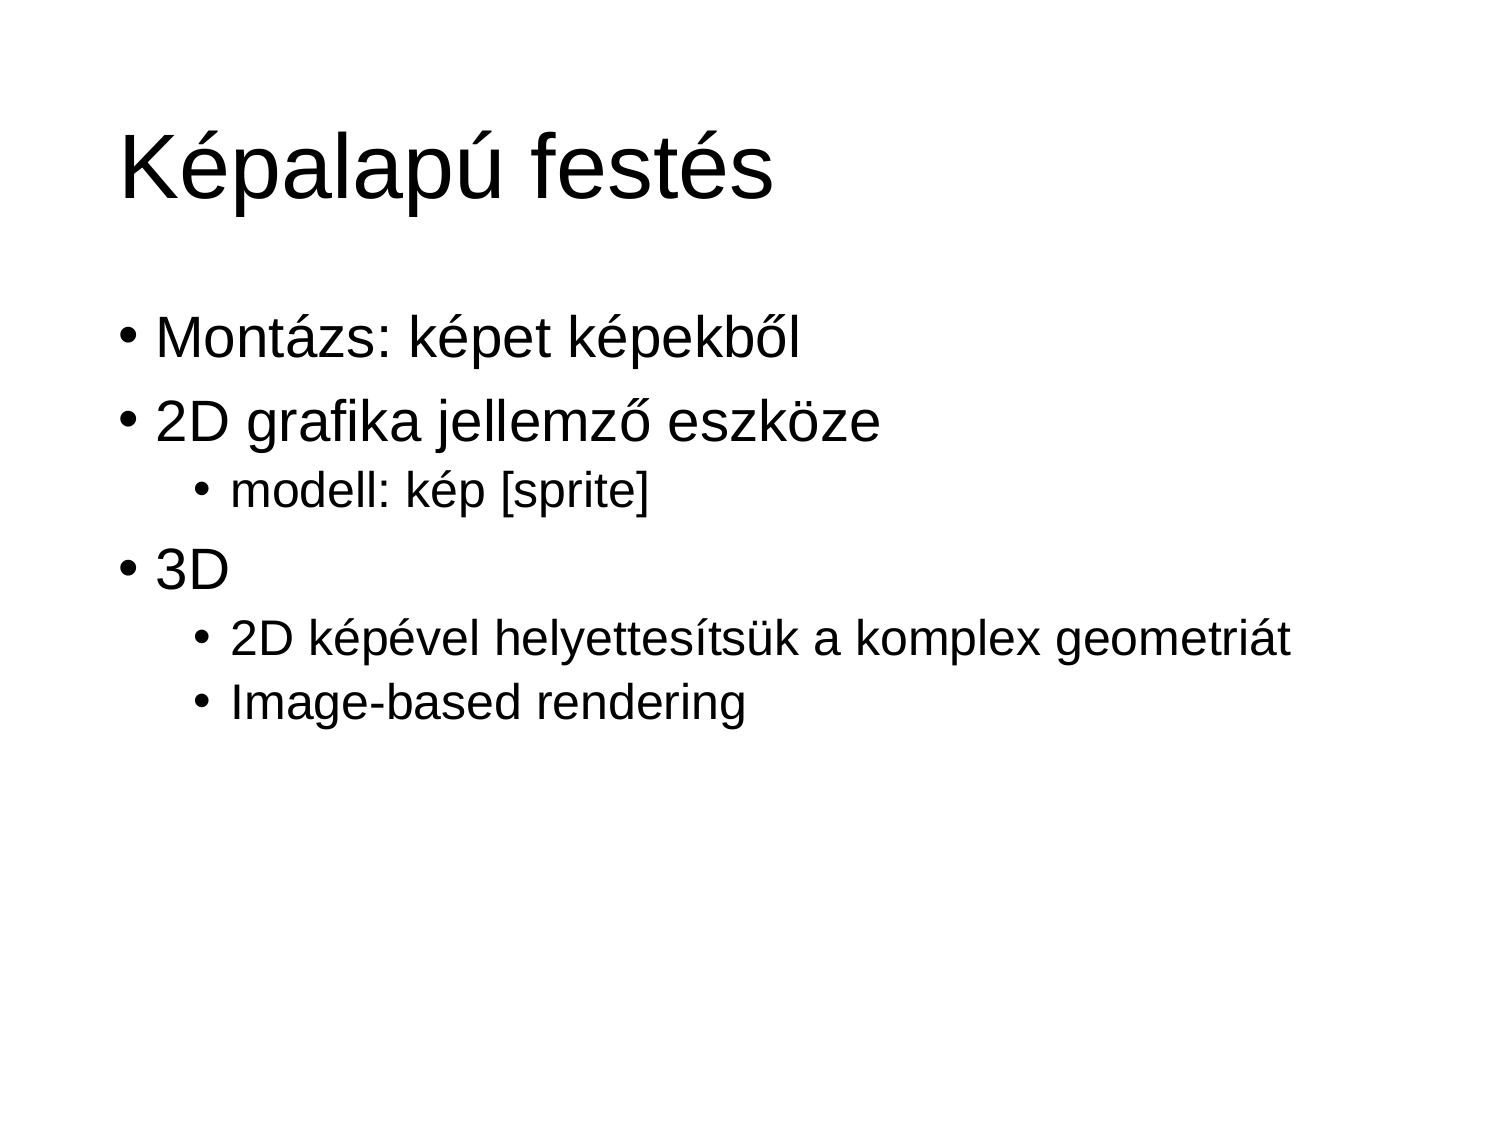

# Képalapú festés
Montázs: képet képekből
2D grafika jellemző eszköze
modell: kép [sprite]
3D
2D képével helyettesítsük a komplex geometriát
Image-based rendering